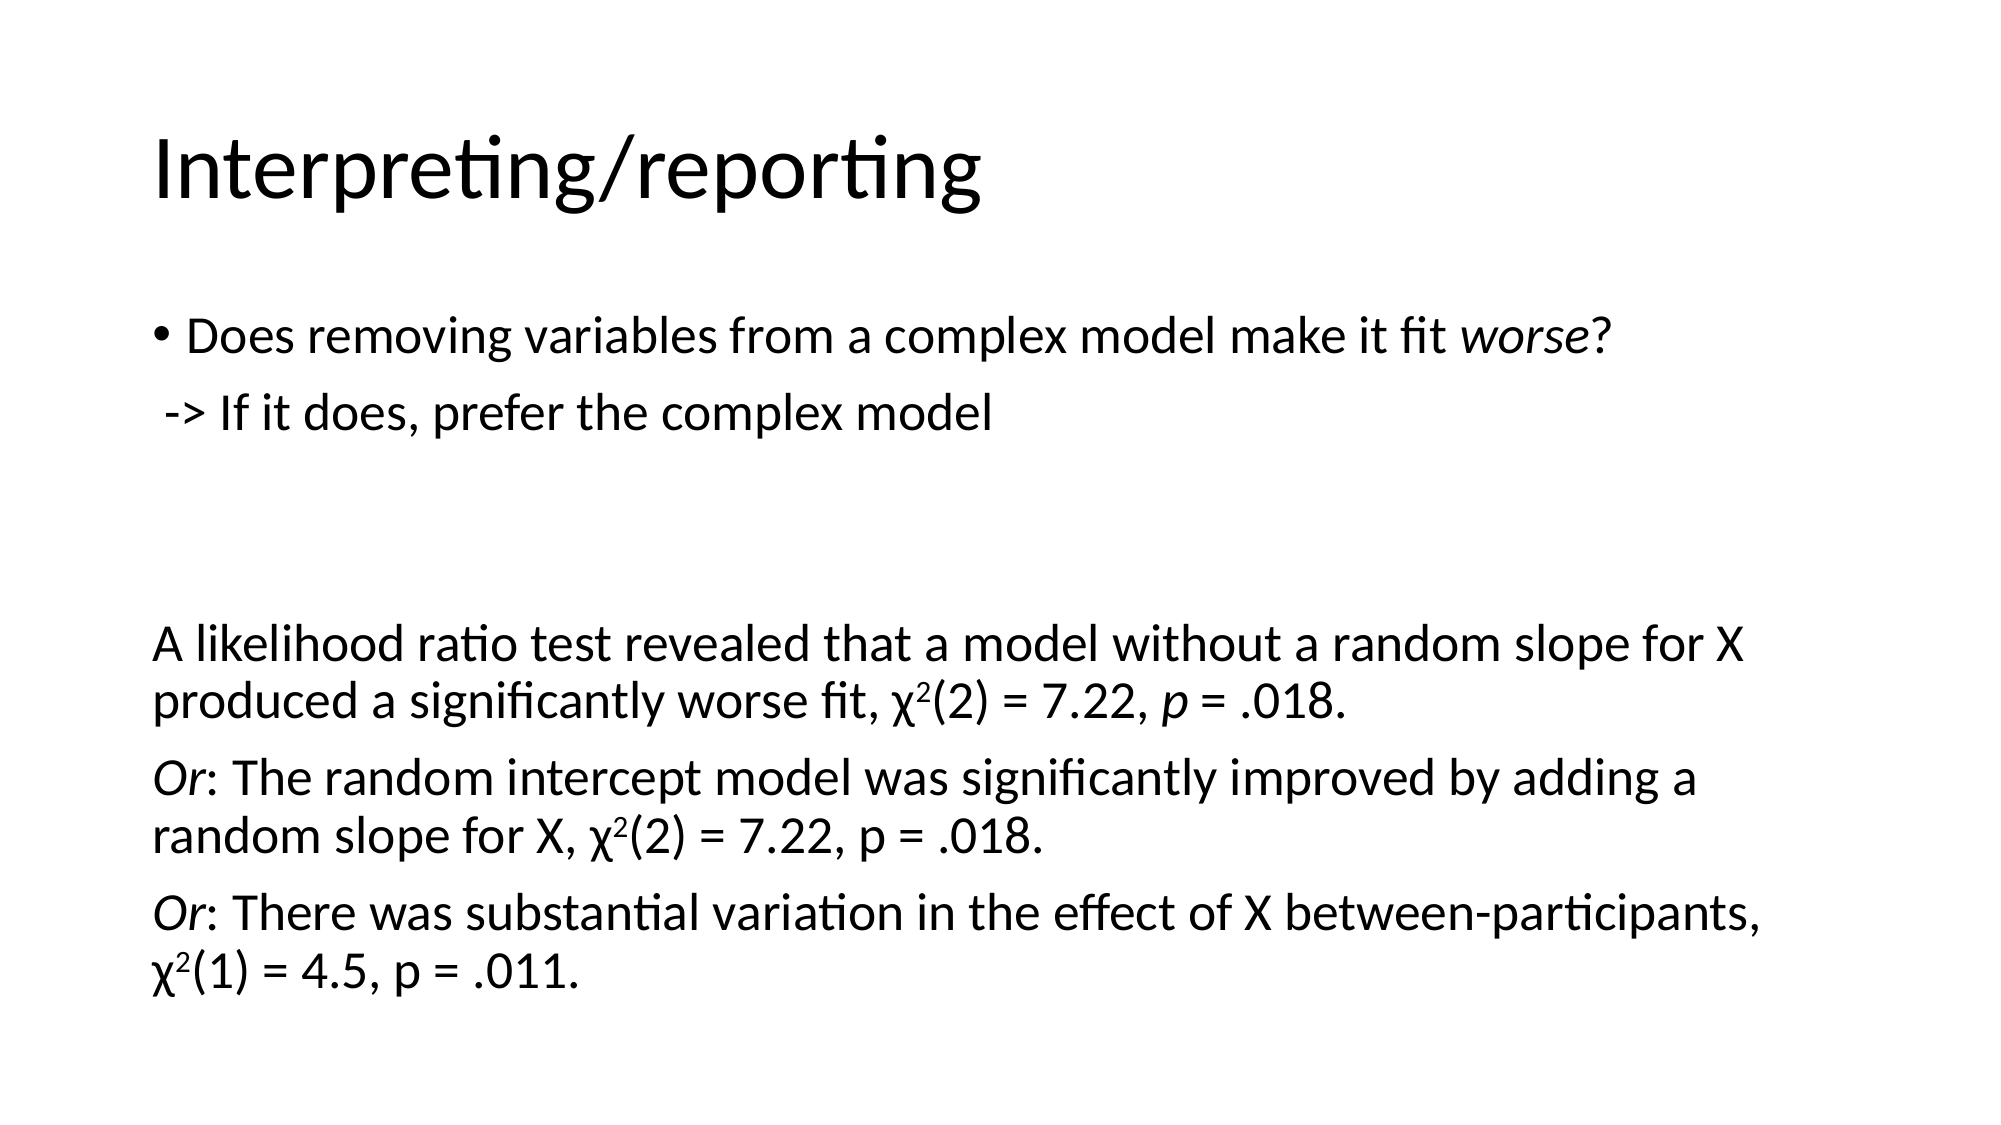

# Interpreting/reporting
Does removing variables from a complex model make it fit worse?
 -> If it does, prefer the complex model

A likelihood ratio test revealed that a model without a random slope for X produced a significantly worse fit, χ2(2) = 7.22, p = .018.
Or: The random intercept model was significantly improved by adding a random slope for X, χ2(2) = 7.22, p = .018.
Or: There was substantial variation in the effect of X between-participants, χ2(1) = 4.5, p = .011.